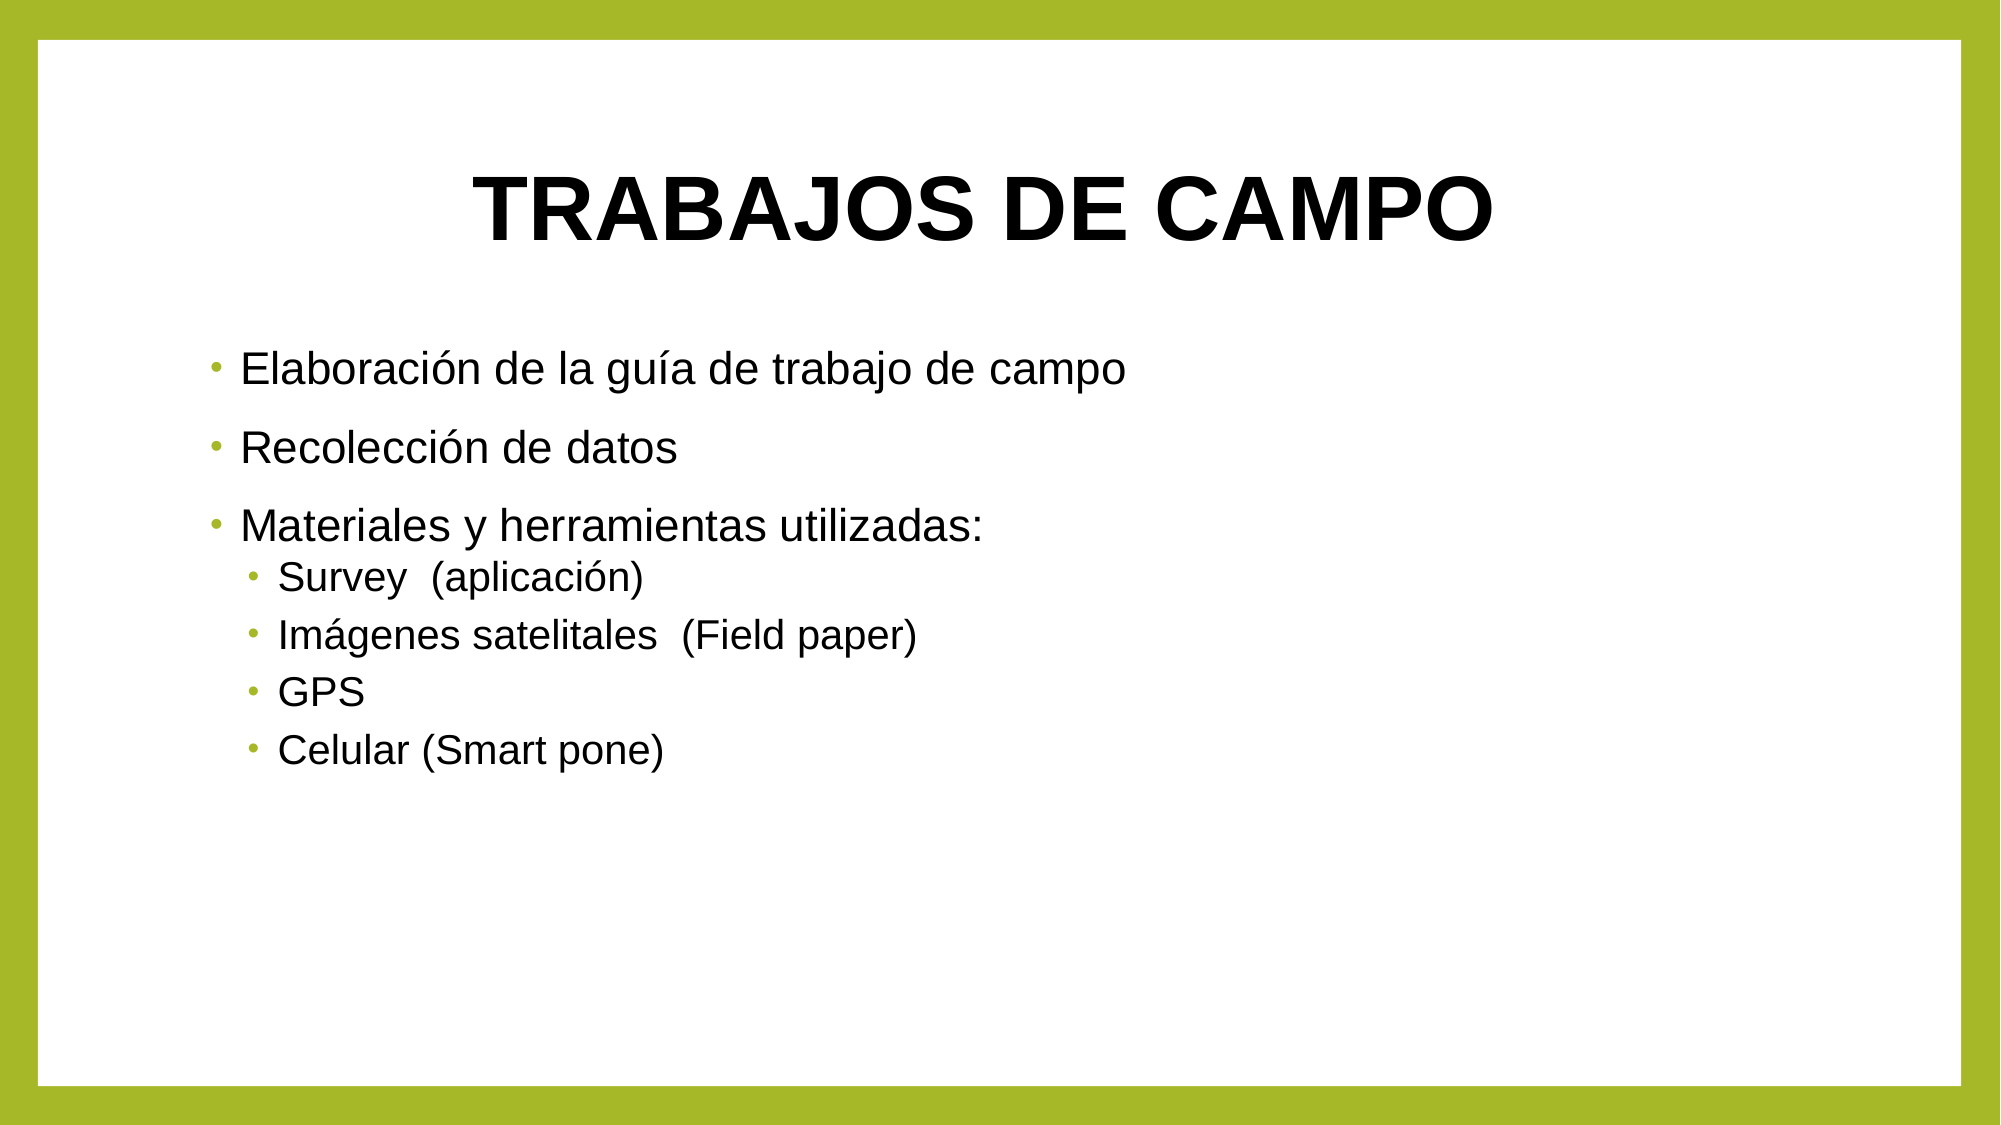

# TRABAJOS DE CAMPO
Elaboración de la guía de trabajo de campo
Recolección de datos
Materiales y herramientas utilizadas:
Survey  (aplicación)
Imágenes satelitales  (Field paper)
GPS
Celular (Smart pone)